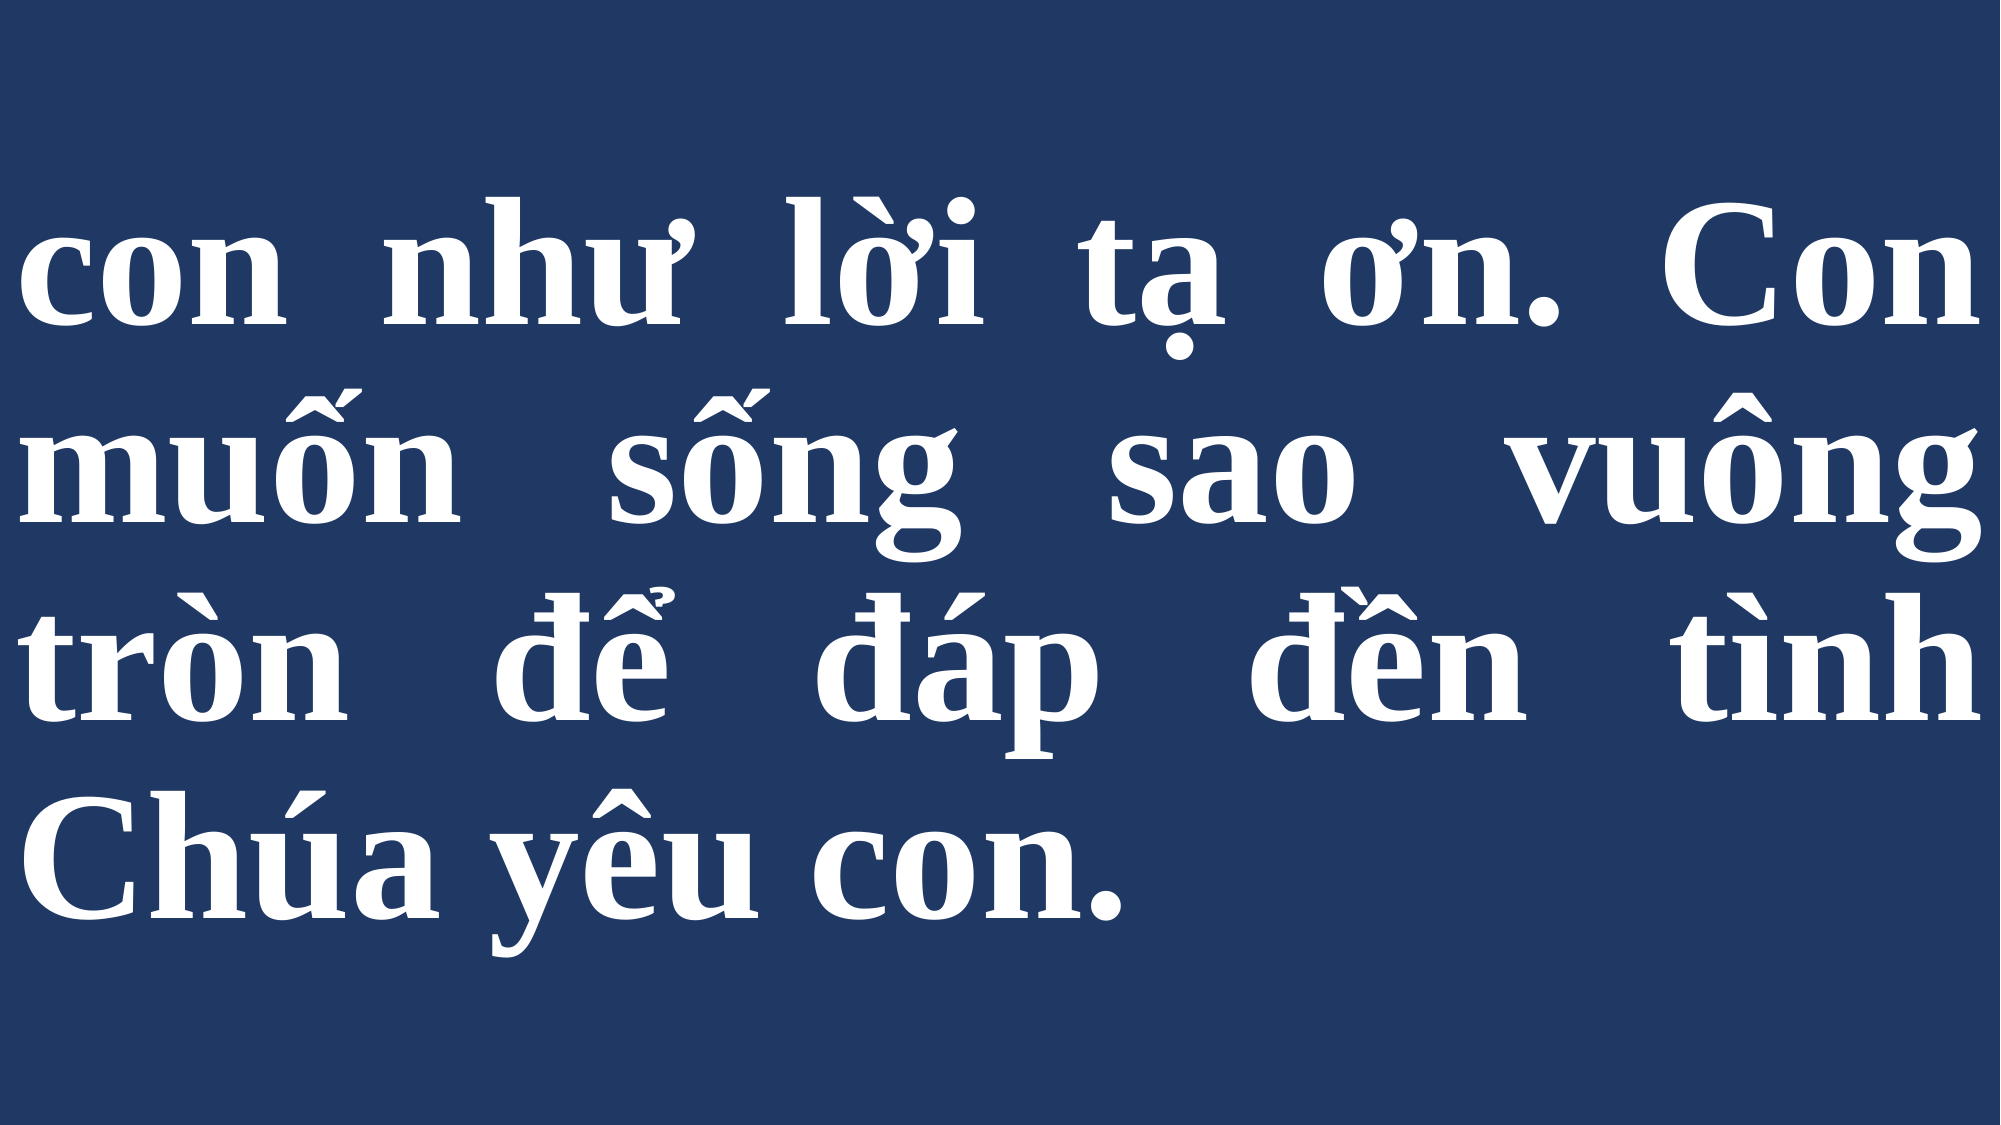

# con như lời tạ ơn. Con muốn sống sao vuông tròn để đáp đền tình Chúa yêu con.